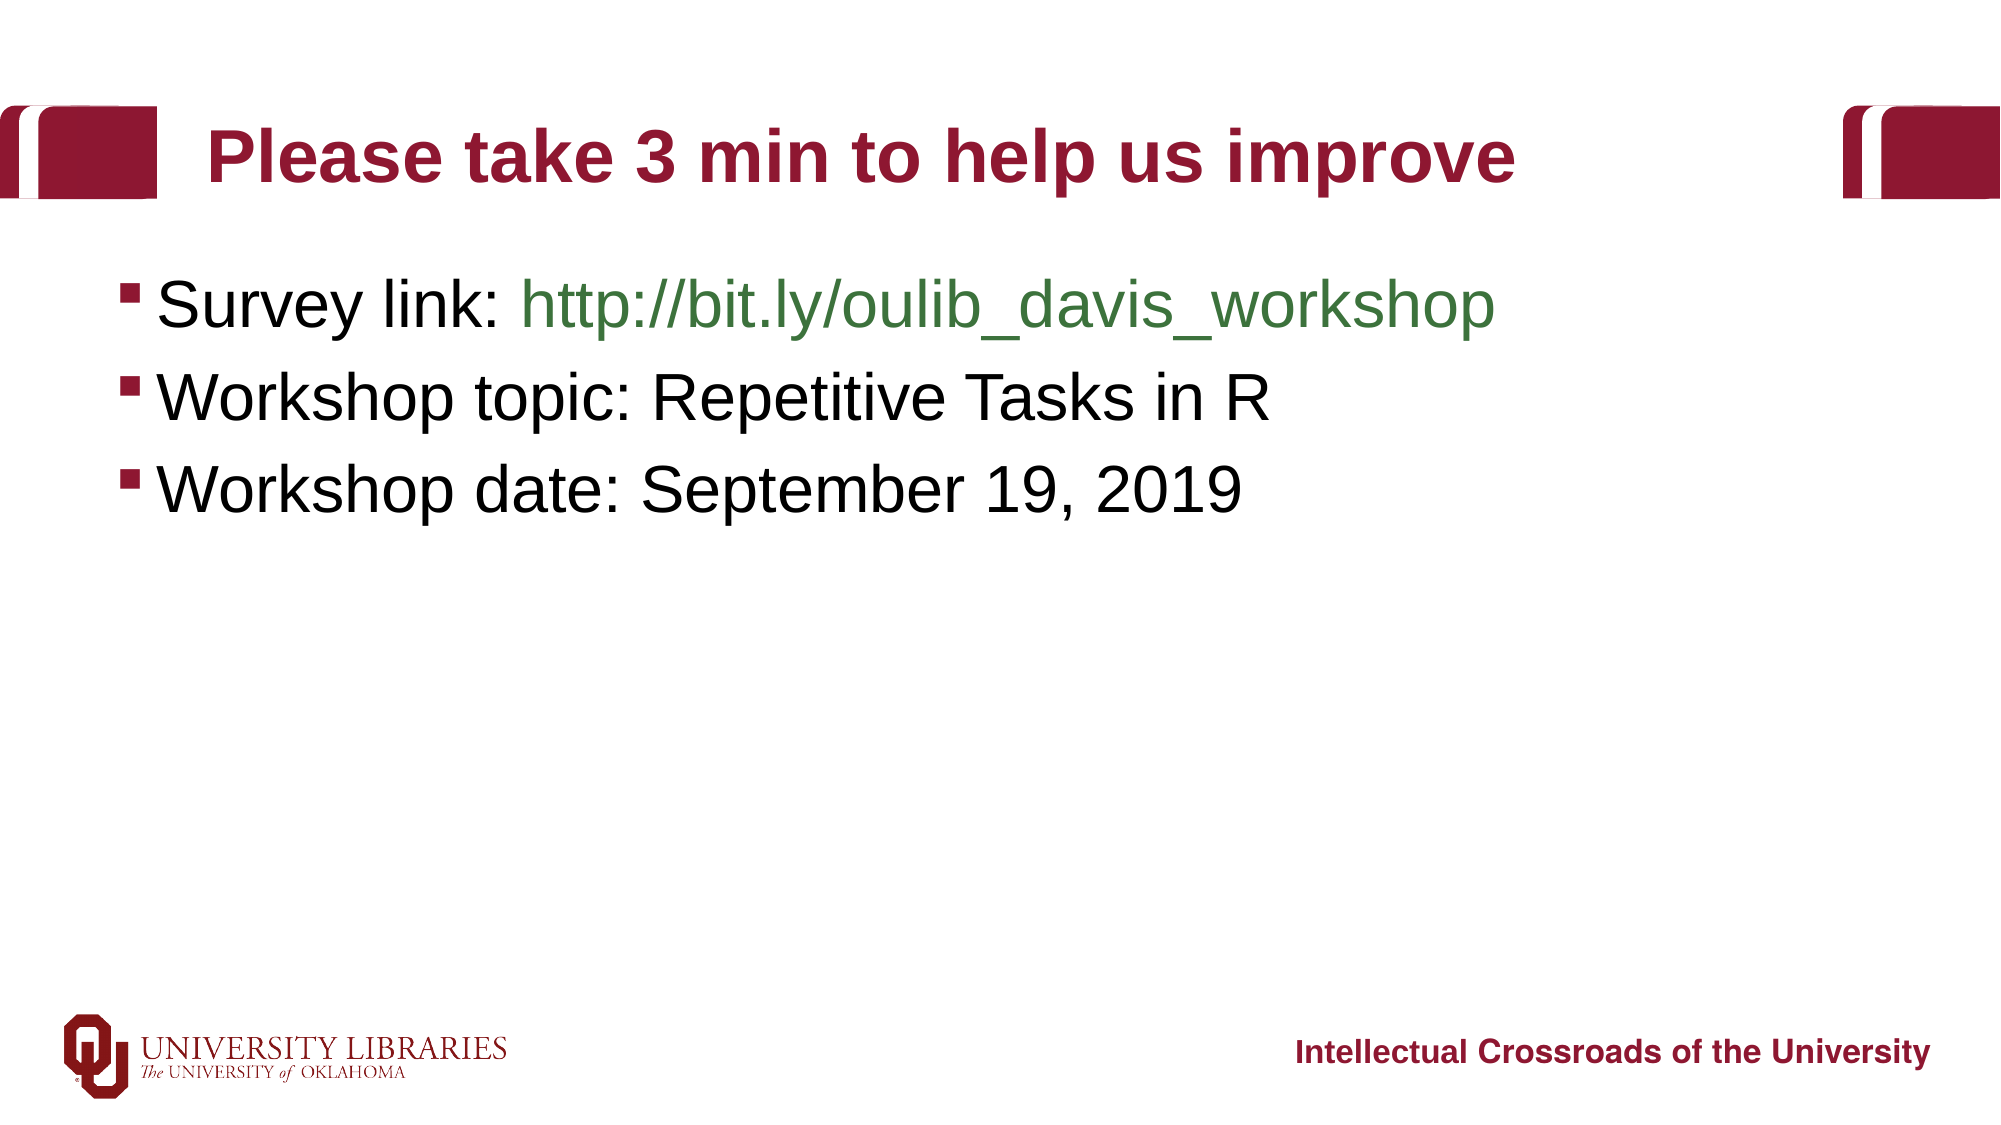

# Please take 3 min to help us improve
Survey link: http://bit.ly/oulib_davis_workshop
Workshop topic: Repetitive Tasks in R
Workshop date: September 19, 2019